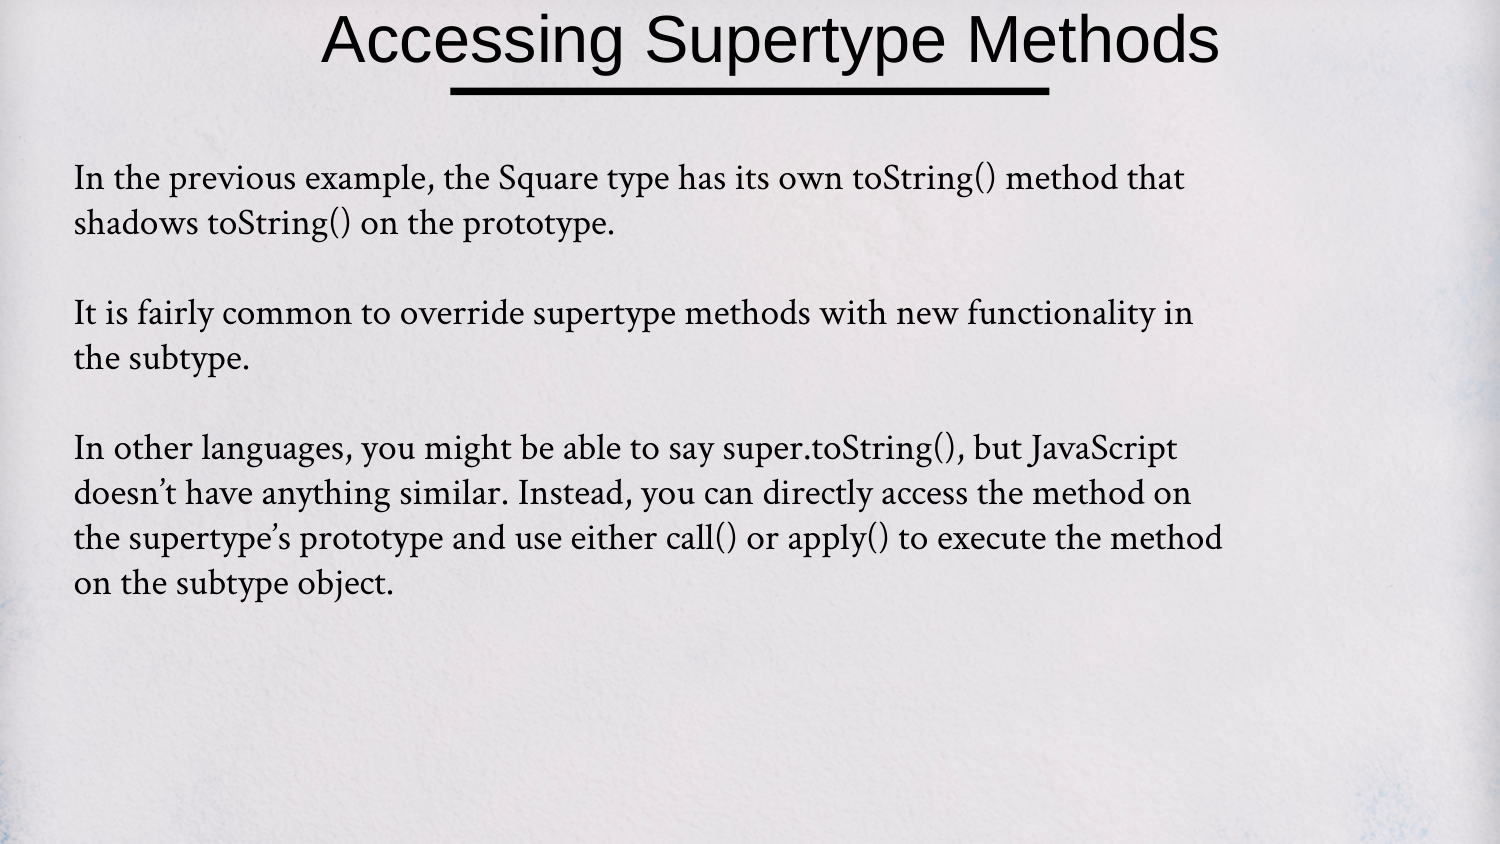

Accessing Supertype Methods

In the previous example, the Square type has its own toString() method that shadows toString() on the prototype.

It is fairly common to override supertype methods with new functionality in the subtype.

In other languages, you might be able to say super.toString(), but JavaScript doesn’t have anything similar. Instead, you can directly access the method on the supertype’s prototype and use either call() or apply() to execute the method on the subtype object.